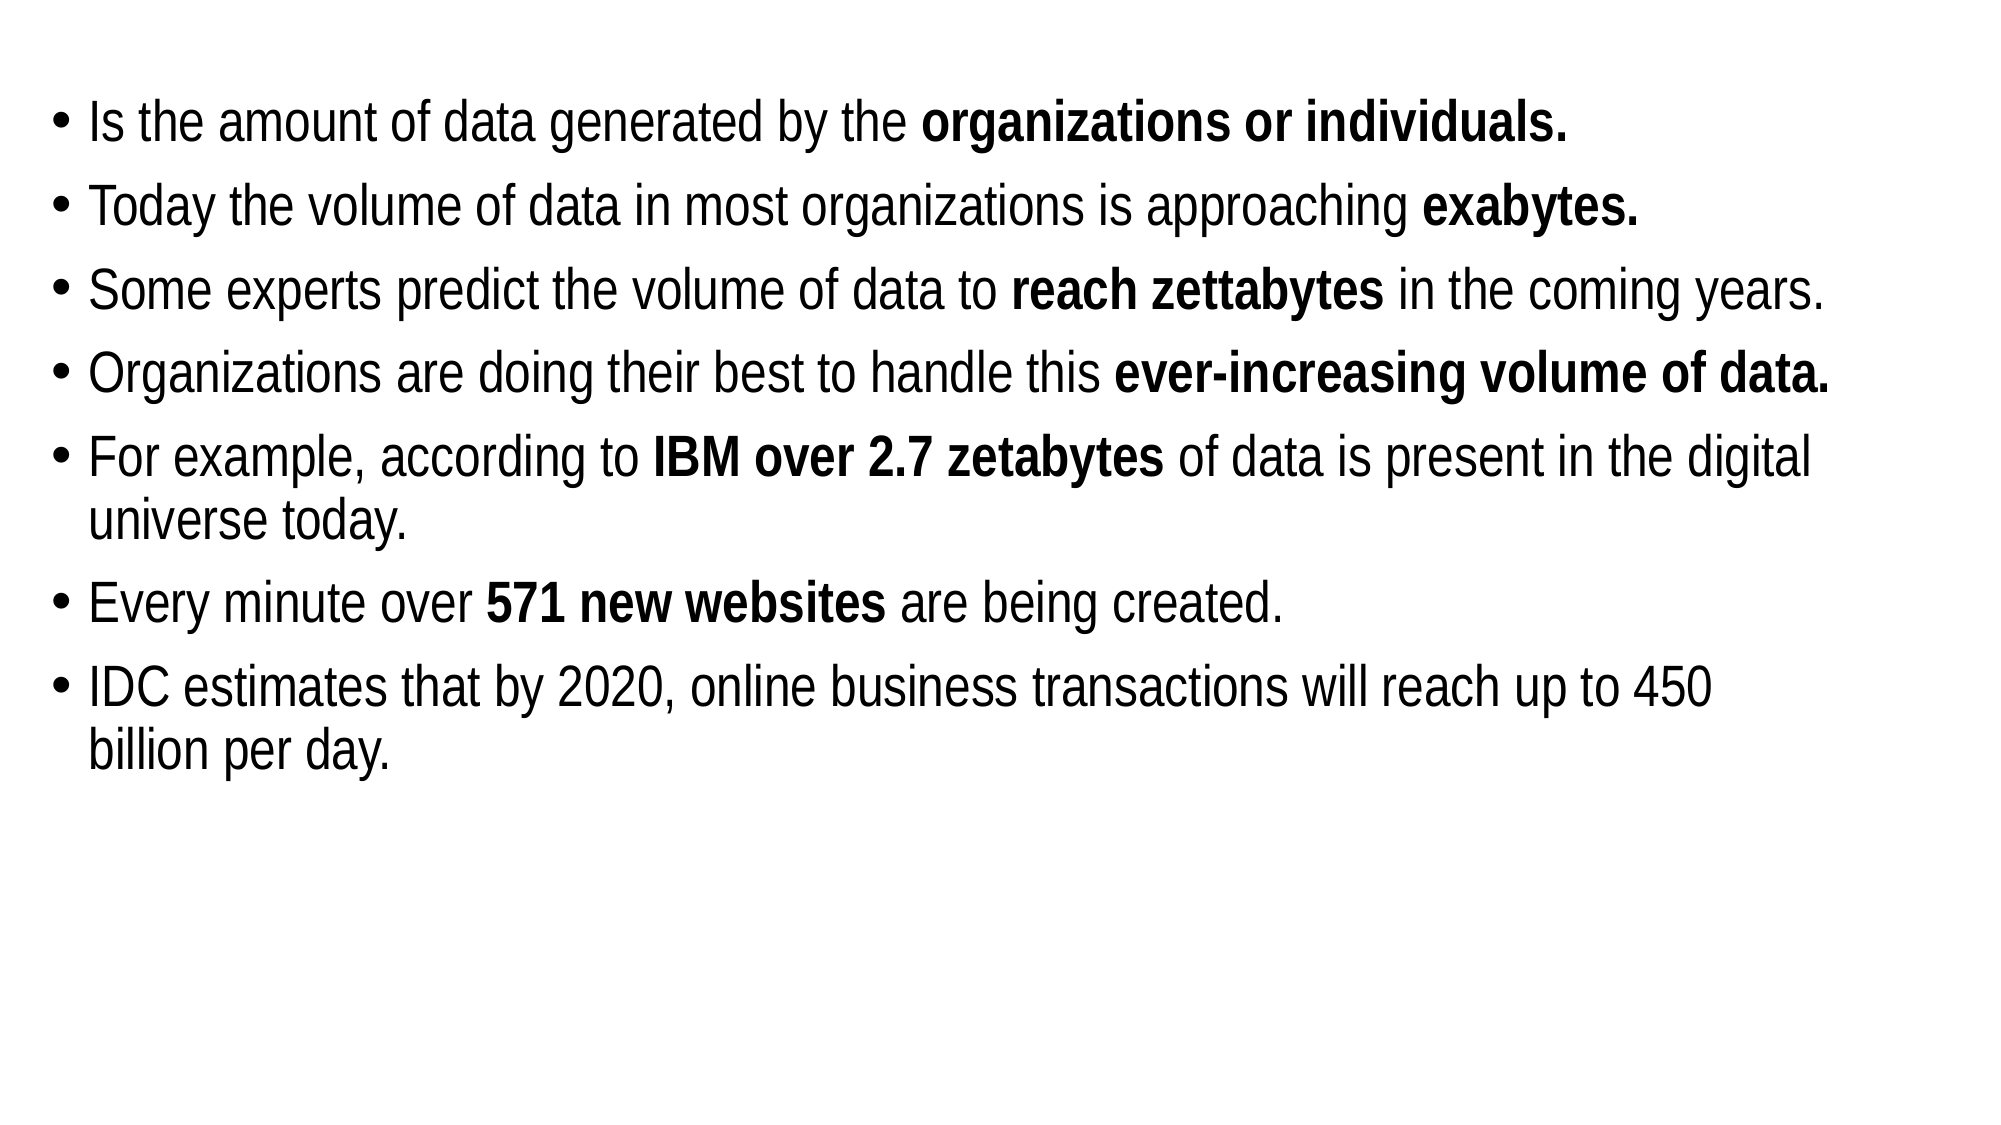

Is the amount of data generated by the organizations or individuals.
Today the volume of data in most organizations is approaching exabytes.
Some experts predict the volume of data to reach zettabytes in the coming years.
Organizations are doing their best to handle this ever-increasing volume of data.
For example, according to IBM over 2.7 zetabytes of data is present in the digital universe today.
Every minute over 571 new websites are being created.
IDC estimates that by 2020, online business transactions will reach up to 450 billion per day.